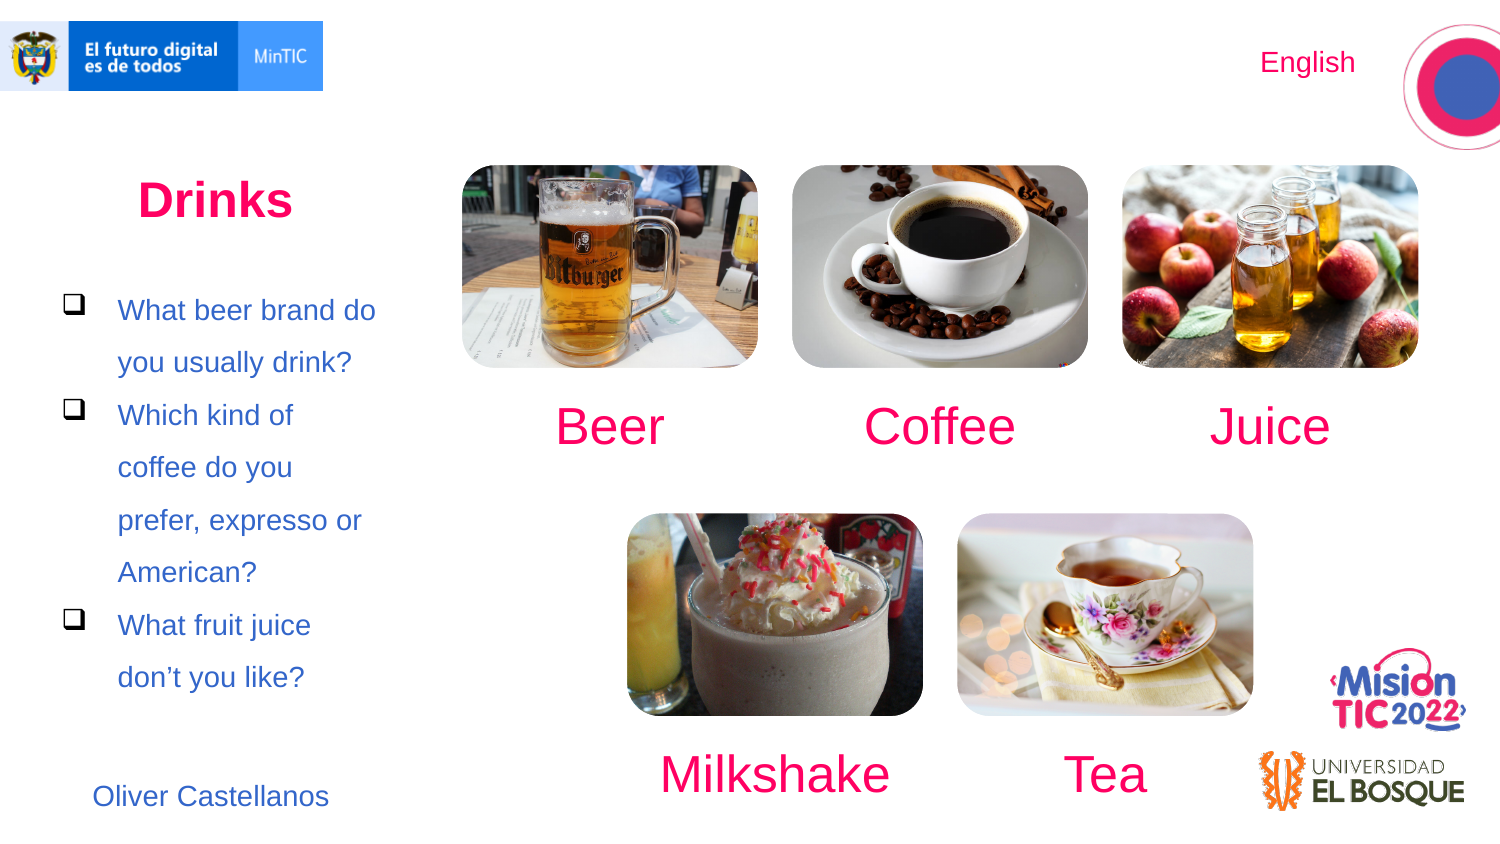

Drinks
Beer
Coffee
Juice
Milkshake
Tea
What beer brand do you usually drink?
Which kind of coffee do you prefer, expresso or American?
What fruit juice don’t you like?